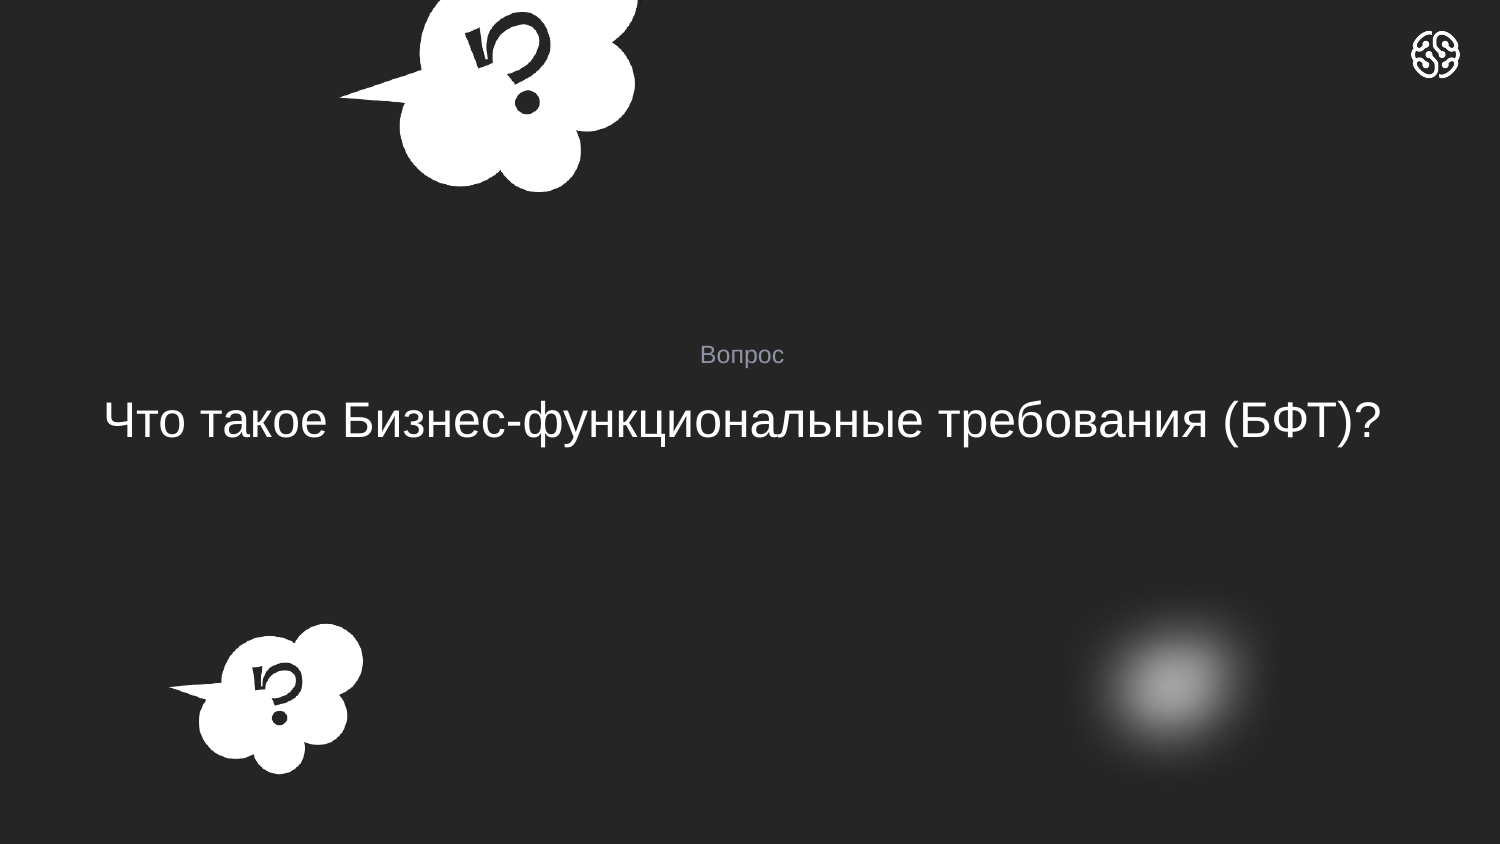

Вопрос
# Что такое Бизнес-функциональные требования (БФТ)?